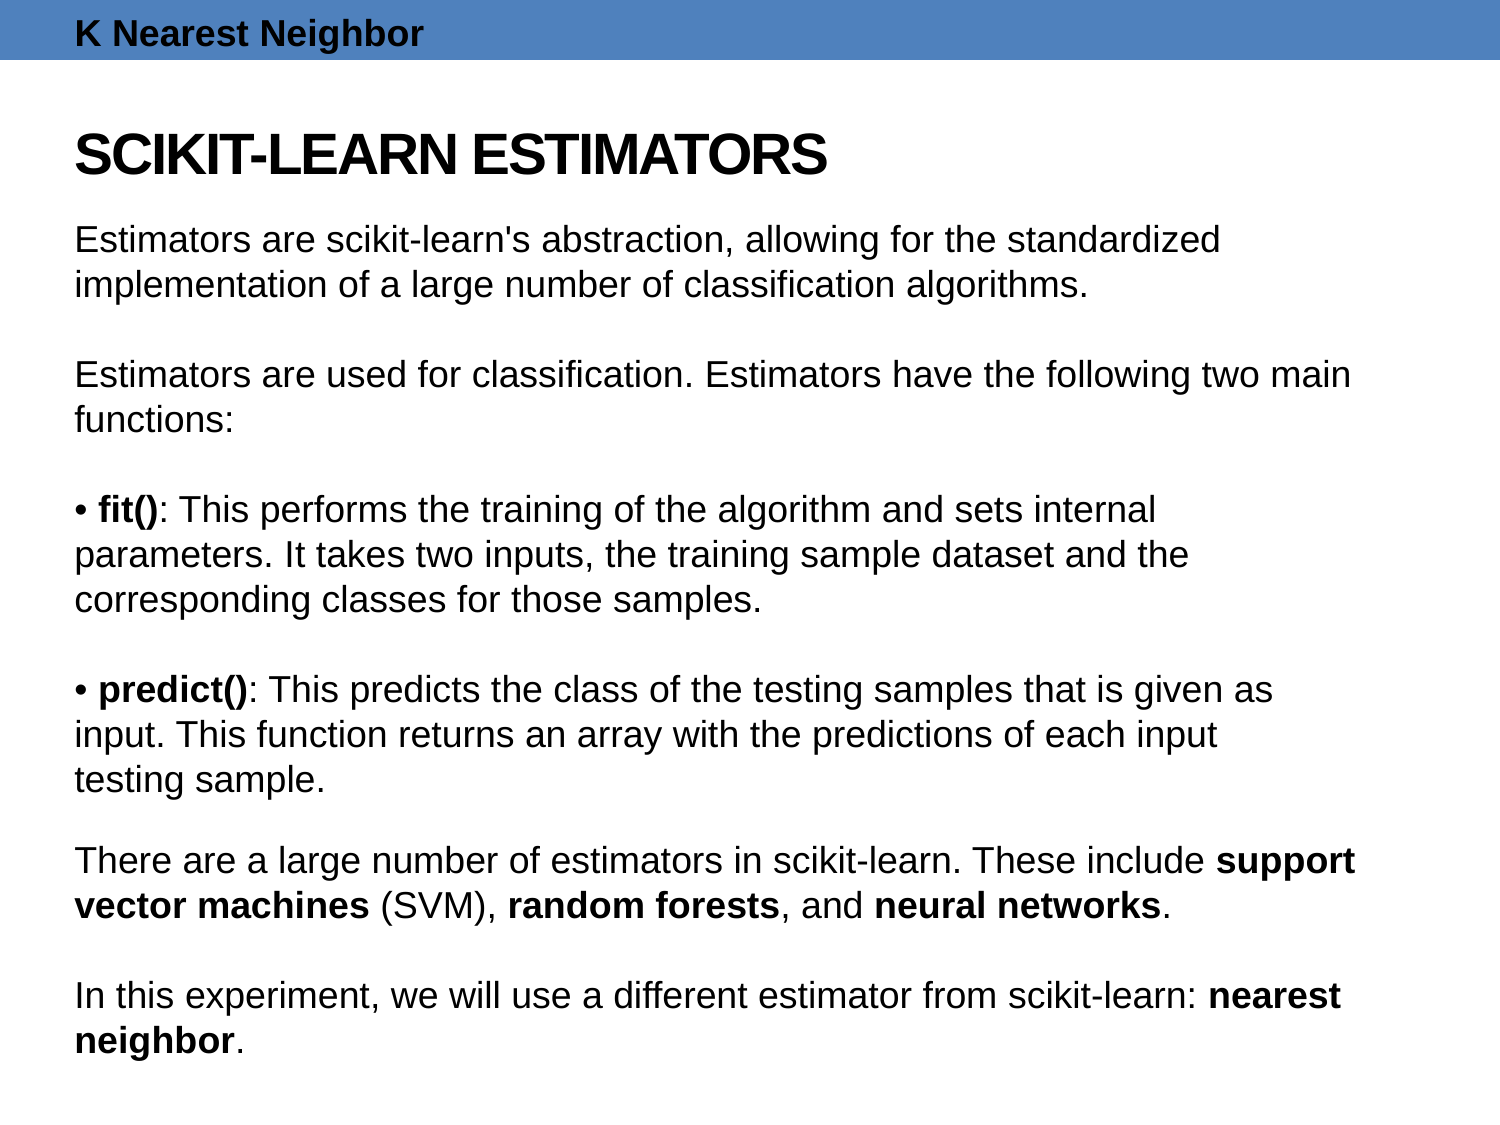

K Nearest Neighbor
# scikit-learn estimators
Estimators are scikit-learn's abstraction, allowing for the standardized
implementation of a large number of classification algorithms.

Estimators are used for classification. Estimators have the following two main functions:

• fit(): This performs the training of the algorithm and sets internal
parameters. It takes two inputs, the training sample dataset and the
corresponding classes for those samples.

• predict(): This predicts the class of the testing samples that is given as
input. This function returns an array with the predictions of each input
testing sample.
There are a large number of estimators in scikit-learn. These include support vector machines (SVM), random forests, and neural networks.

In this experiment, we will use a different estimator from scikit-learn: nearest neighbor.